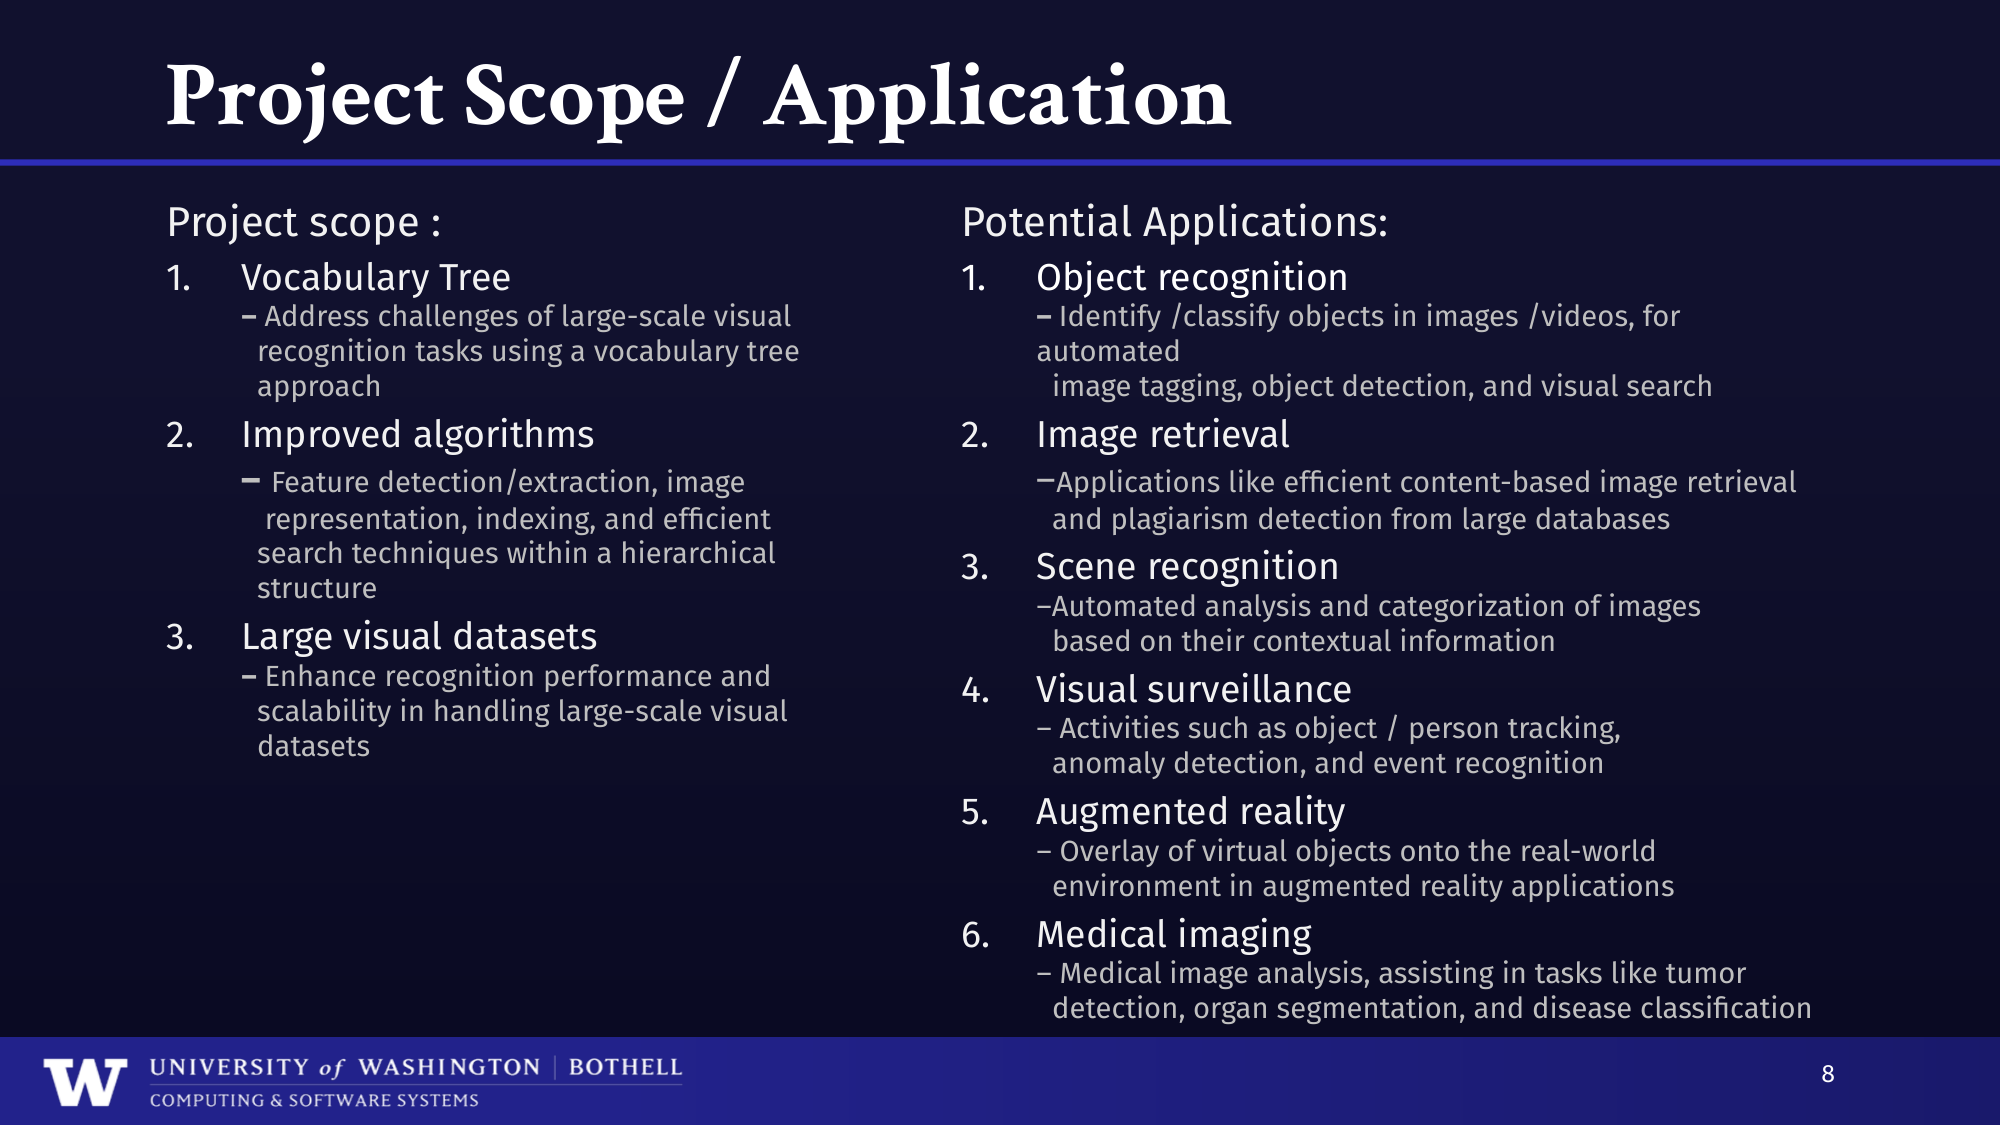

# Project Scope / Application
Project scope :
Vocabulary Tree
– Address challenges of large-scale visual
  recognition tasks using a vocabulary tree
  approach
Improved algorithms
– Feature detection/extraction, image
   representation, indexing, and efficient
  search techniques within a hierarchical
  structure
Large visual datasets
– Enhance recognition performance and
  scalability in handling large-scale visual
  datasets
Potential Applications:
Object recognition
– Identify /classify objects in images /videos, for automated
  image tagging, object detection, and visual search
Image retrieval
–Applications like efficient content-based image retrieval
  and plagiarism detection from large databases
Scene recognition
–Automated analysis and categorization of images
  based on their contextual information
Visual surveillance
– Activities such as object / person tracking,
  anomaly detection, and event recognition
Augmented reality
– Overlay of virtual objects onto the real-world
  environment in augmented reality applications
Medical imaging
– Medical image analysis, assisting in tasks like tumor
  detection, organ segmentation, and disease classification
8